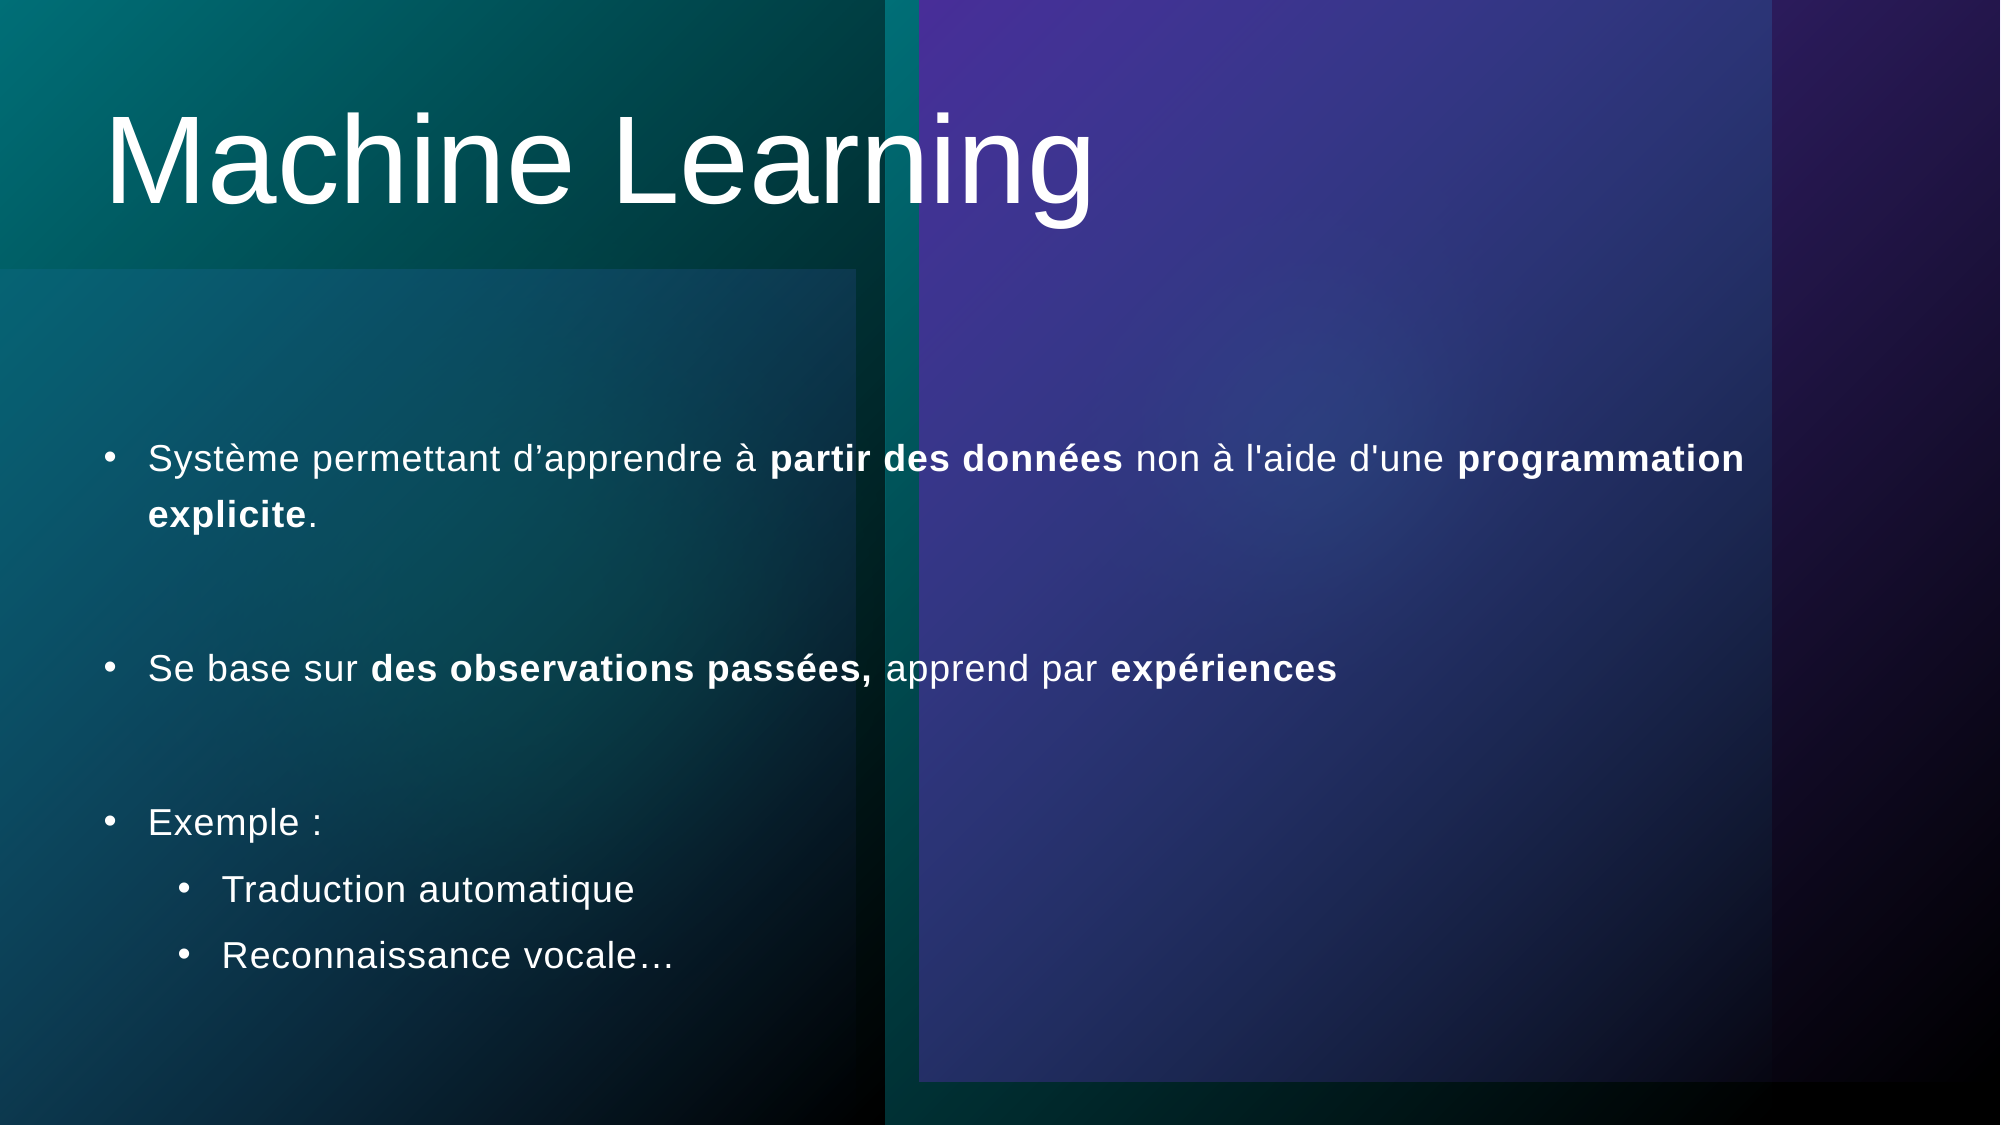

# Machine Learning
Système permettant d’apprendre à partir des données non à l'aide d'une programmation explicite.

Se base sur des observations passées, apprend par expériences

Exemple :
Traduction automatique
Reconnaissance vocale…